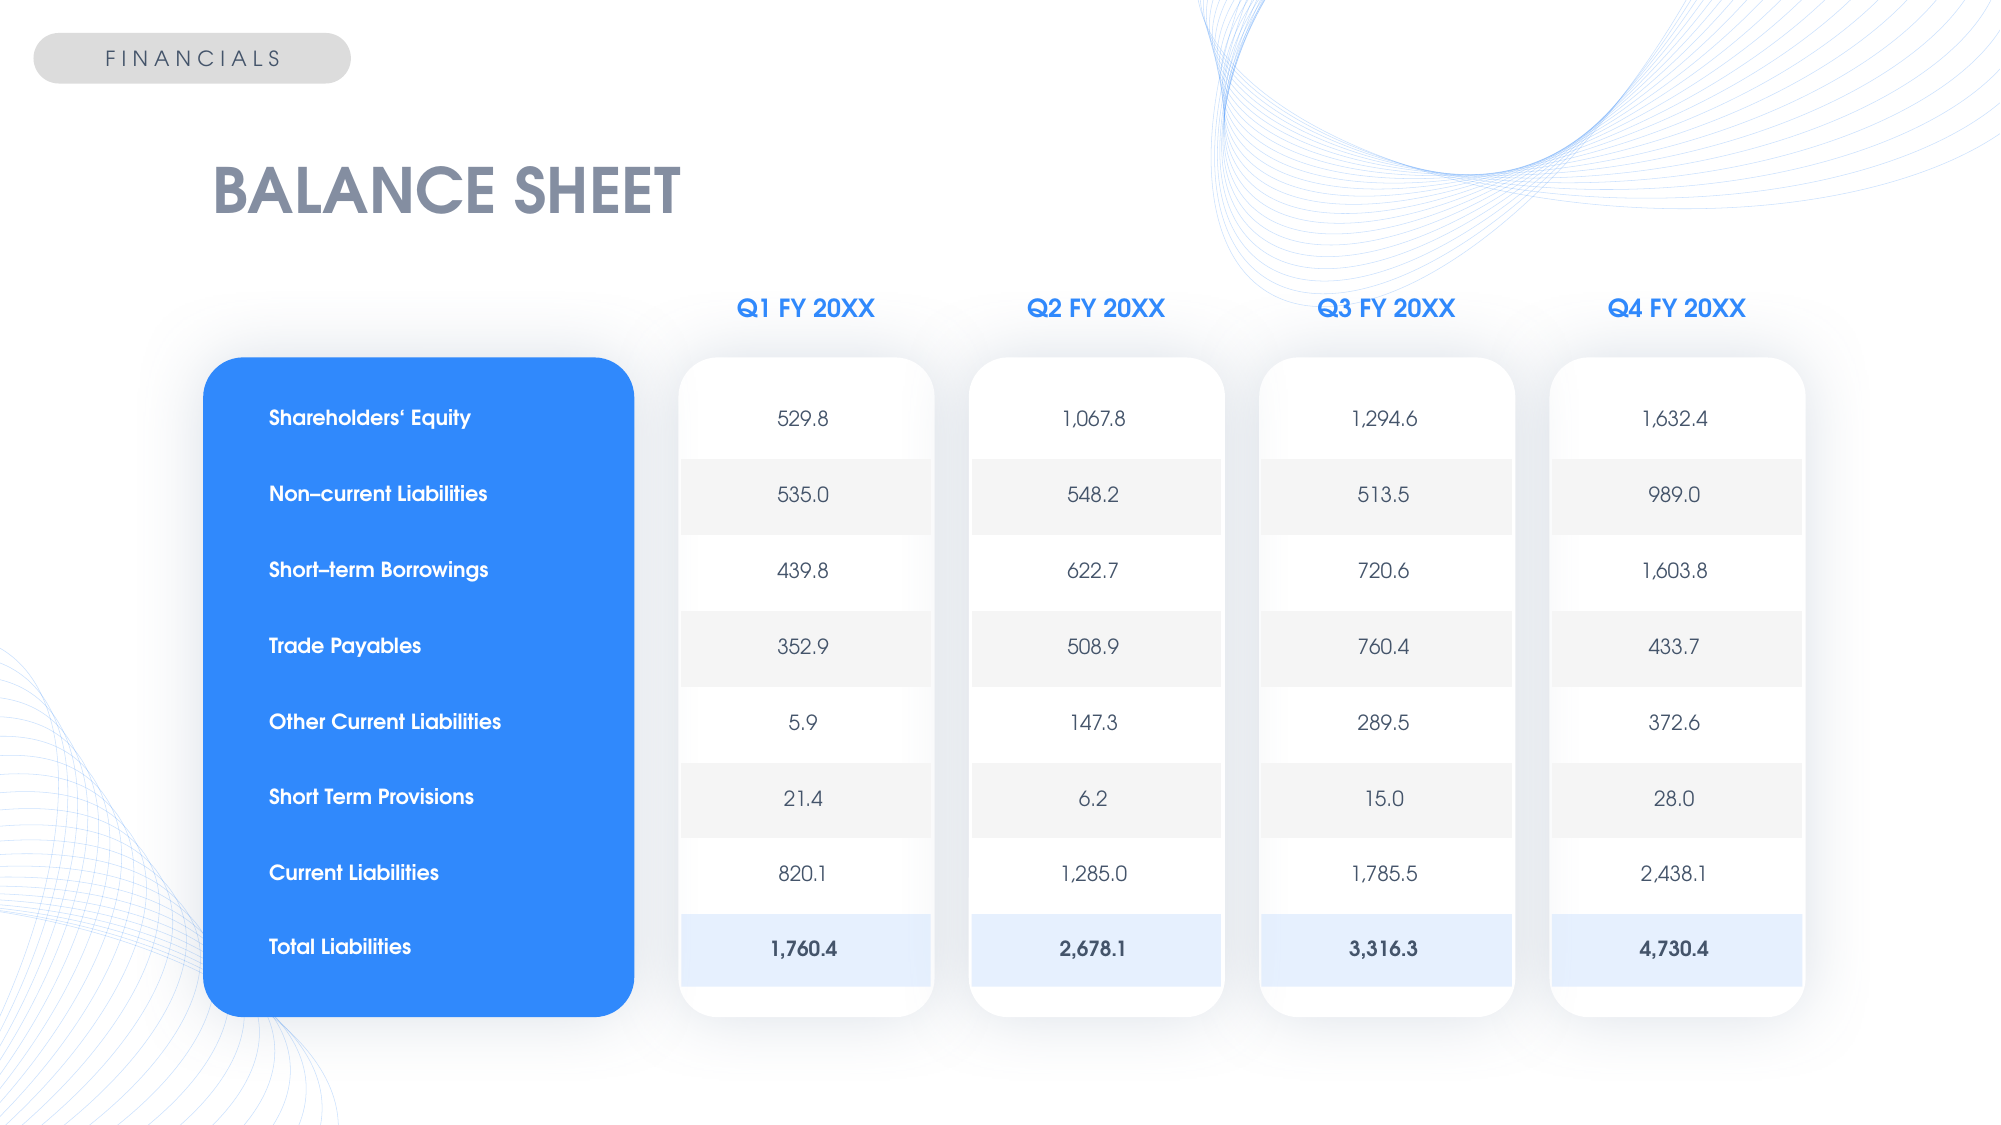

FINANCIALS
BALANCE SHEET
|  |  |
| --- | --- |
| Shareholders‘ Equity |  |
| Non–current Liabilities |  |
| Short–term Borrowings |  |
| Trade Payables |  |
| Other Current Liabilities |  |
| Short Term Provisions |  |
| Current Liabilities |  |
| Total Liabilities |  |
|  | Q1 FY 20XX |  | Q2 FY 20XX |  | Q3 FY 20XX |  | Q4 FY 20XX |
| --- | --- | --- | --- | --- | --- | --- | --- |
|  | 529.8 |  | 1,067.8 |  | 1,294.6 |  | 1,632.4 |
|  | 535.0 |  | 548.2 |  | 513.5 |  | 989.0 |
|  | 439.8 |  | 622.7 |  | 720.6 |  | 1,603.8 |
|  | 352.9 |  | 508.9 |  | 760.4 |  | 433.7 |
|  | 5.9 |  | 147.3 |  | 289.5 |  | 372.6 |
|  | 21.4 |  | 6.2 |  | 15.0 |  | 28.0 |
|  | 820.1 |  | 1,285.0 |  | 1,785.5 |  | 2,438.1 |
|  | 1,760.4 |  | 2,678.1 |  | 3,316.3 |  | 4,730.4 |